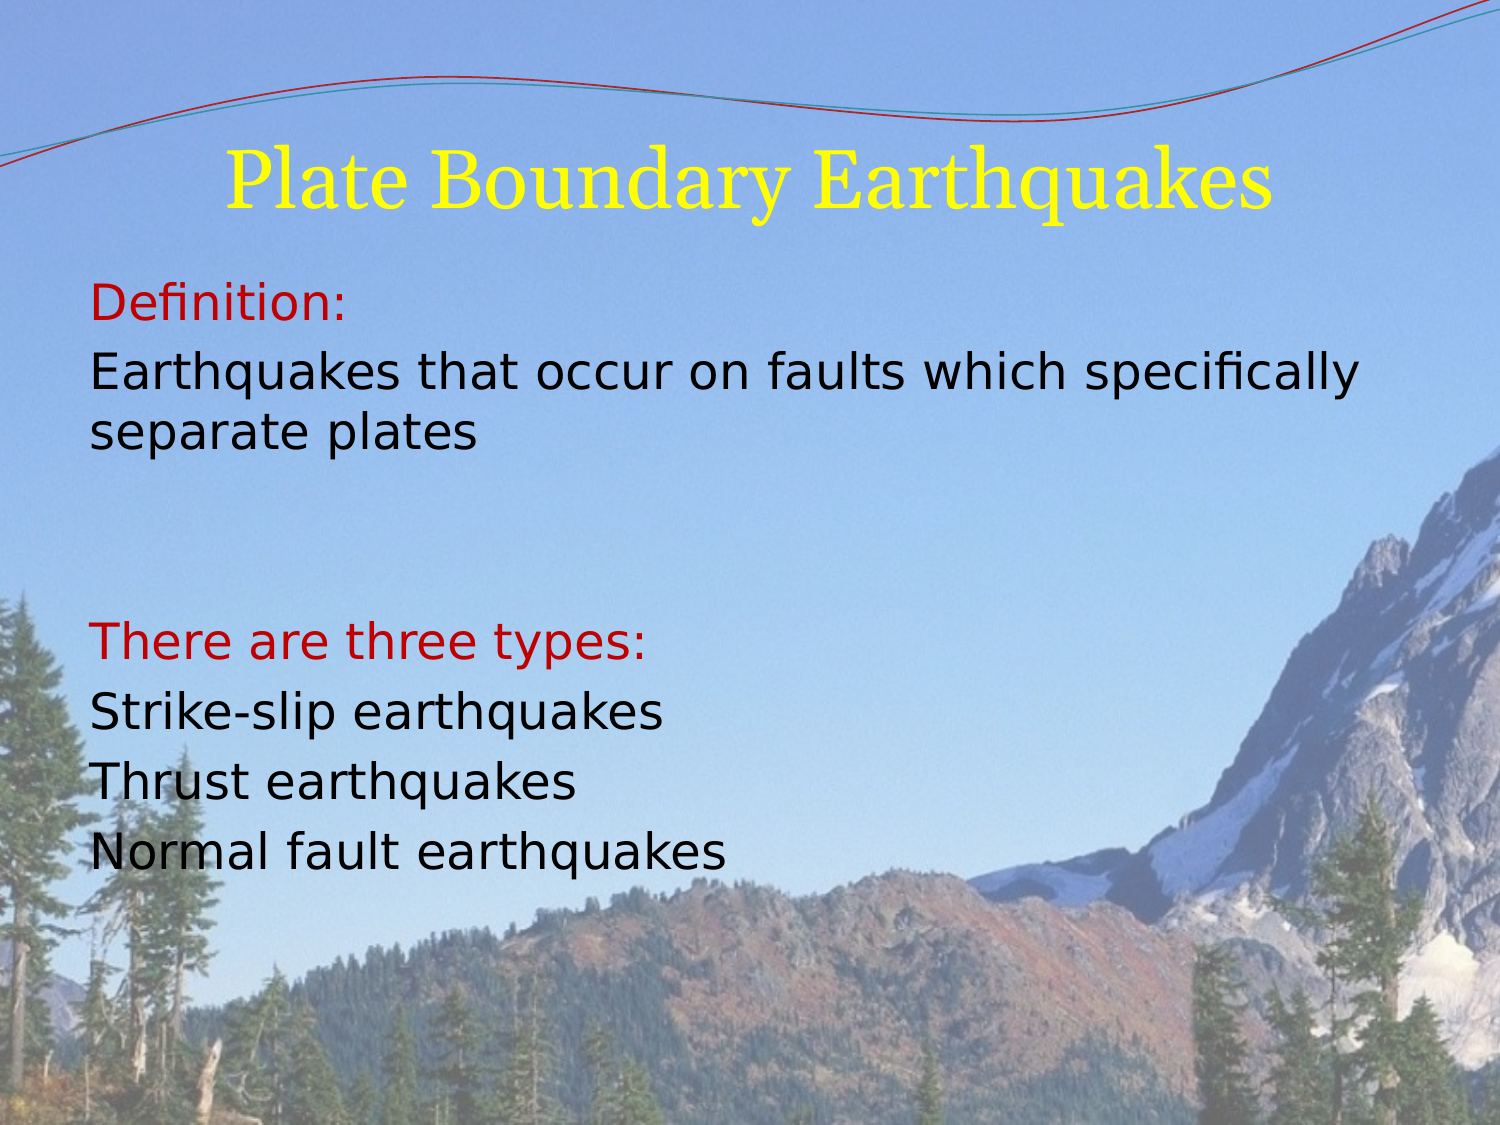

# Plate Boundary Earthquakes
Definition:
Earthquakes that occur on faults which specifically separate plates

There are three types:
Strike-slip earthquakes
Thrust earthquakes
Normal fault earthquakes